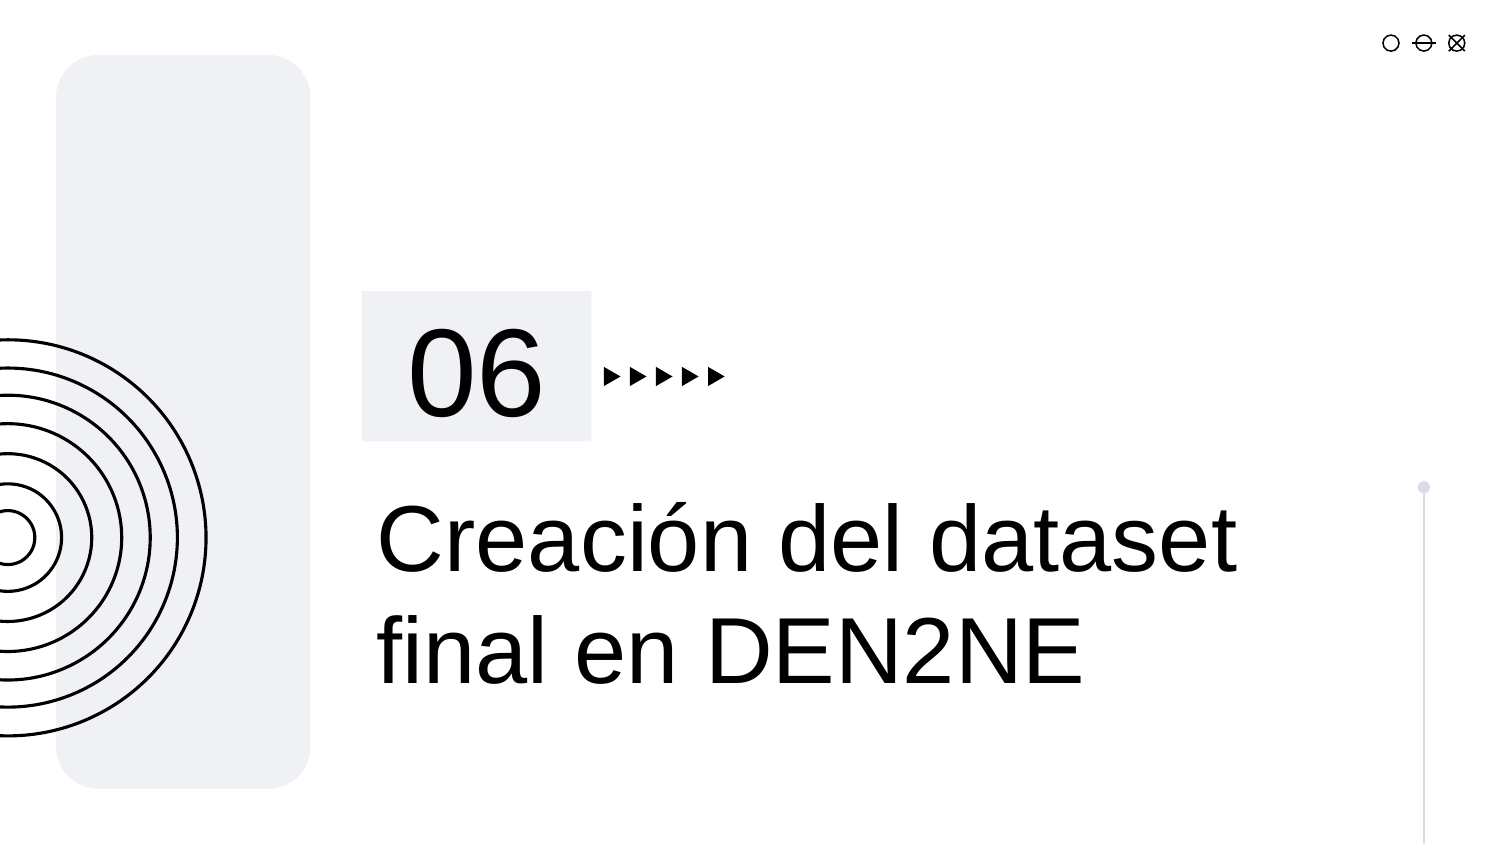

06

# Creación del dataset final en DEN2NE